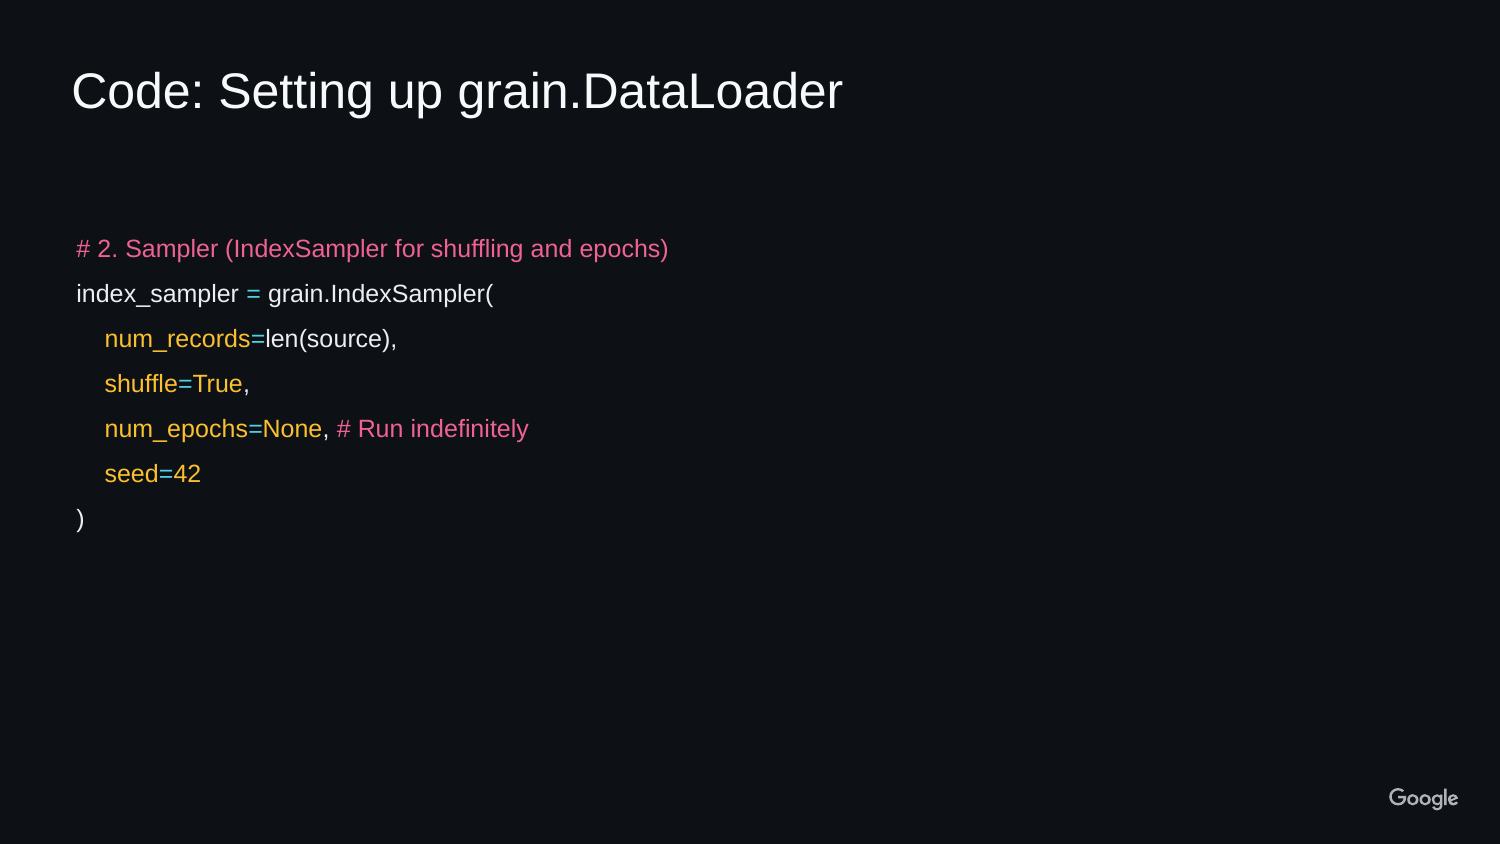

Code: Setting up grain.DataLoader
# 2. Sampler (IndexSampler for shuffling and epochs)
index_sampler = grain.IndexSampler(
    num_records=len(source),
    shuffle=True,
    num_epochs=None, # Run indefinitely
    seed=42
)